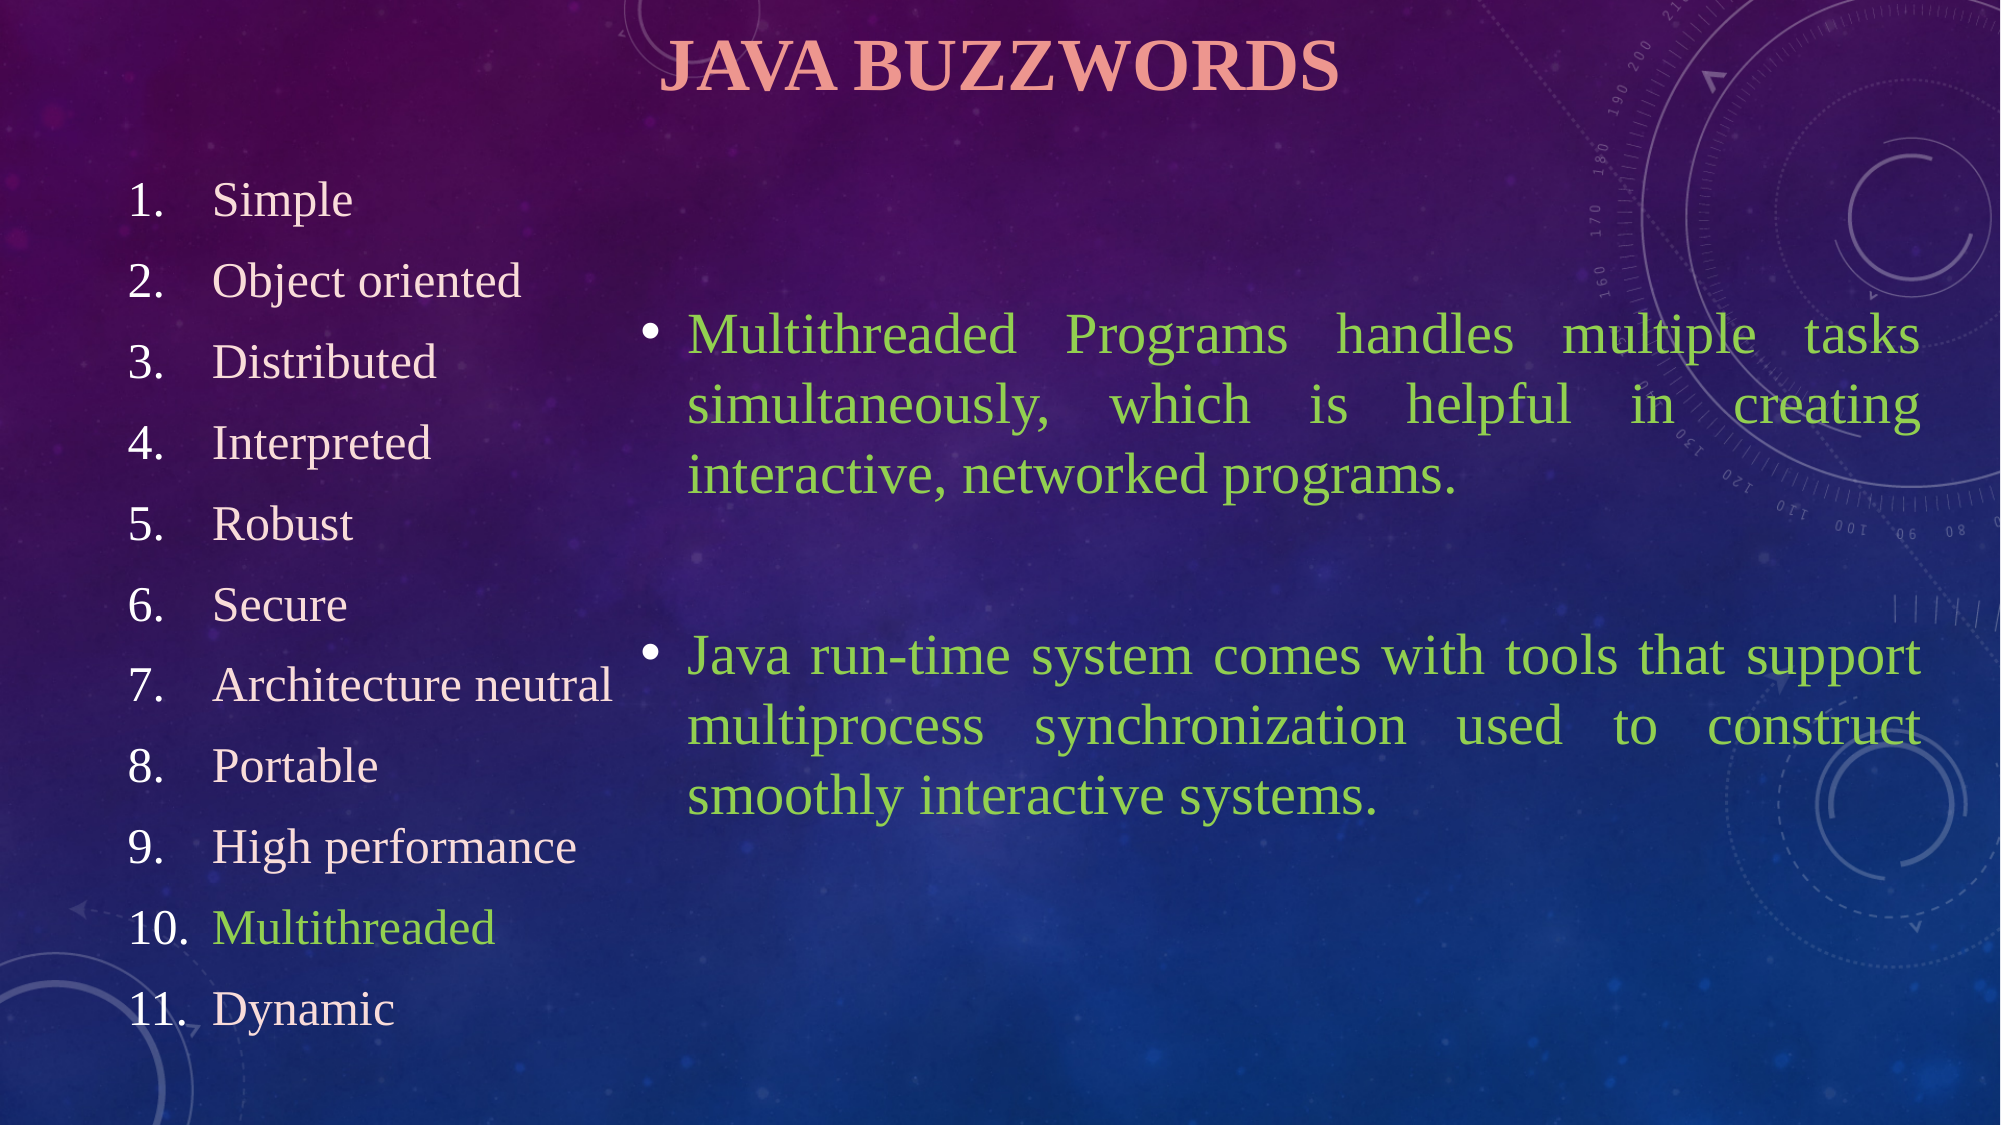

# JAVA BUZZWORDS
Simple
Object oriented
Distributed
Interpreted
Robust
Secure
Architecture neutral
Portable
High performance
Multithreaded
Dynamic
Multithreaded Programs handles multiple tasks simultaneously, which is helpful in creating interactive, networked programs.

Java run-time system comes with tools that support multiprocess synchronization used to construct smoothly interactive systems.